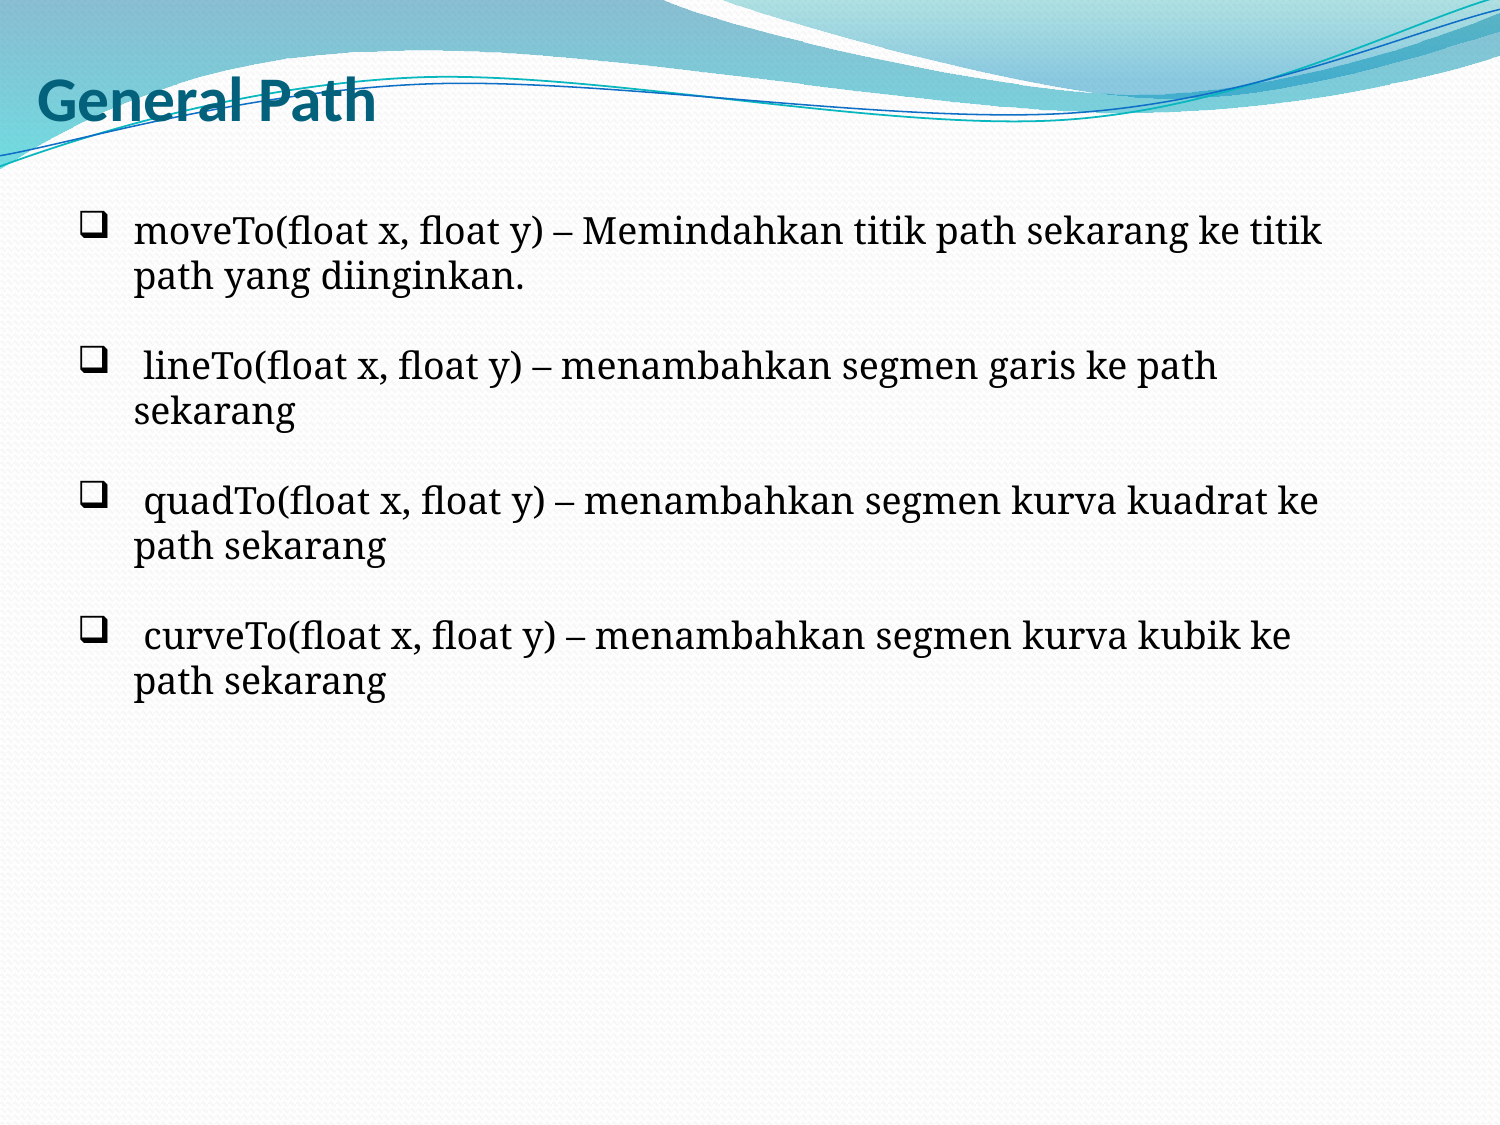

# General Path
moveTo(float x, float y) – Memindahkan titik path sekarang ke titik path yang diinginkan.

 lineTo(float x, float y) – menambahkan segmen garis ke path sekarang
 quadTo(float x, float y) – menambahkan segmen kurva kuadrat ke path sekarang
 curveTo(float x, float y) – menambahkan segmen kurva kubik ke path sekarang